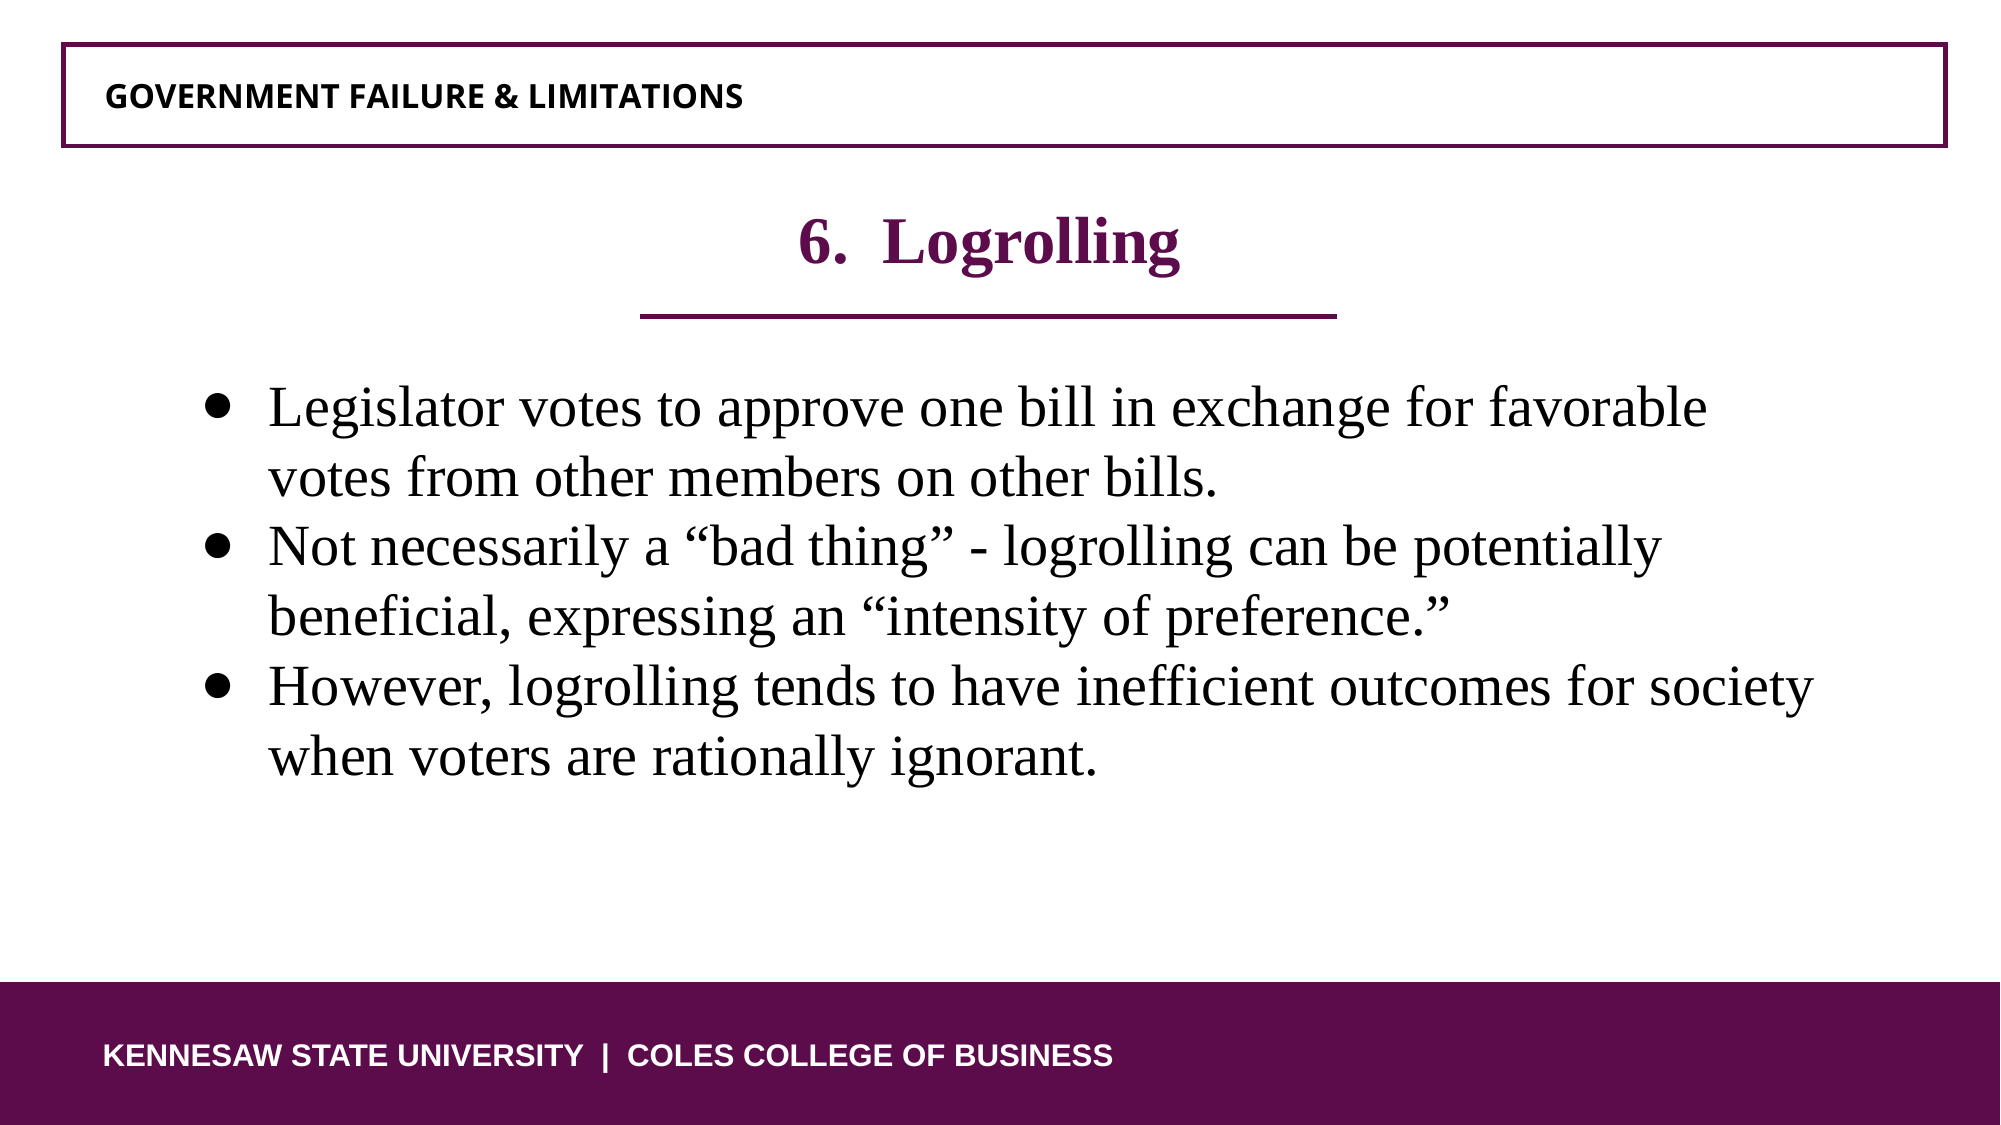

GOVERNMENT FAILURE & LIMITATIONS
6.  Logrolling
Legislator votes to approve one bill in exchange for favorable votes from other members on other bills.
Not necessarily a “bad thing” - logrolling can be potentially beneficial, expressing an “intensity of preference.”
However, logrolling tends to have inefficient outcomes for society when voters are rationally ignorant.
          KENNESAW STATE UNIVERSITY  |  COLES COLLEGE OF BUSINESS